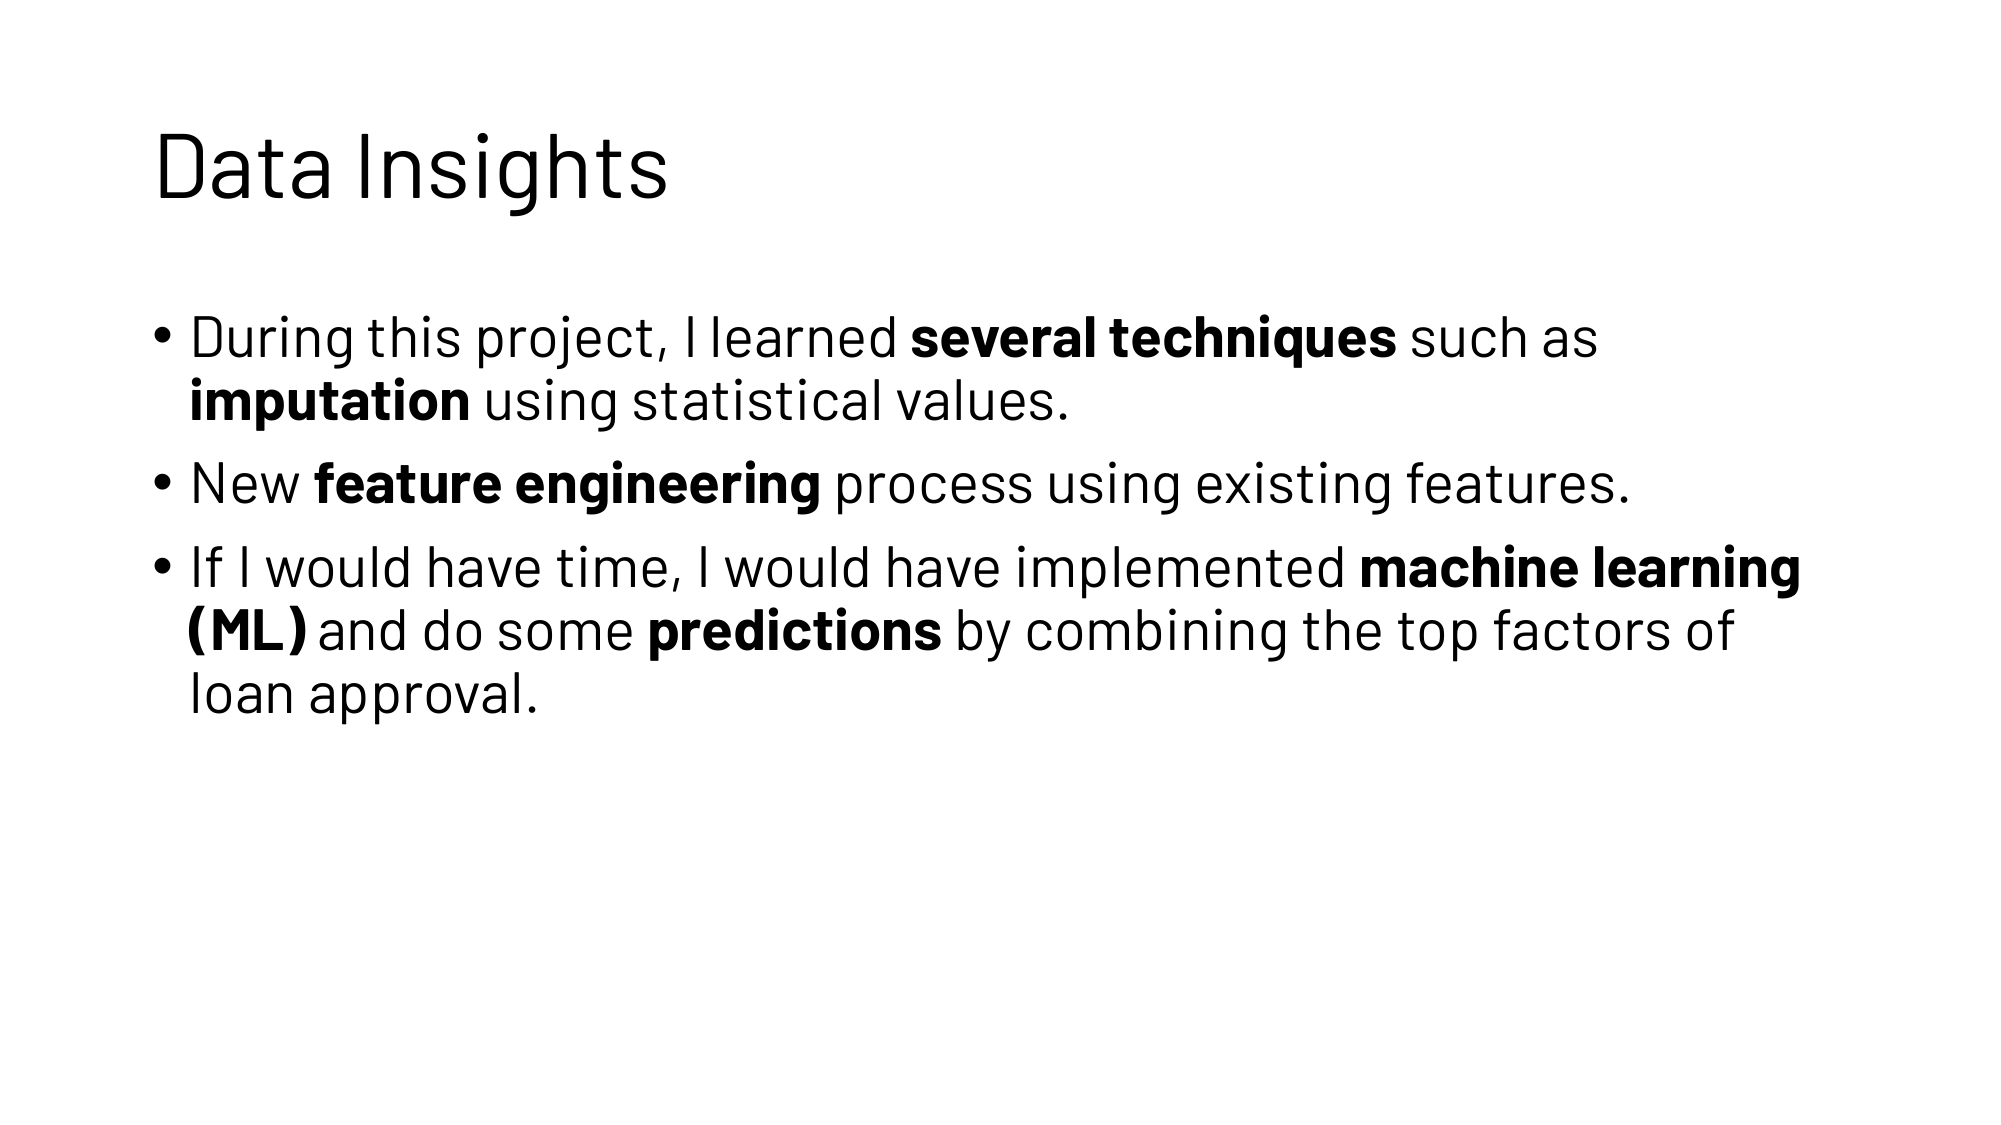

# Data Insights
During this project, I learned several techniques such as imputation using statistical values.
New feature engineering process using existing features.
If I would have time, I would have implemented machine learning (ML) and do some predictions by combining the top factors of loan approval.